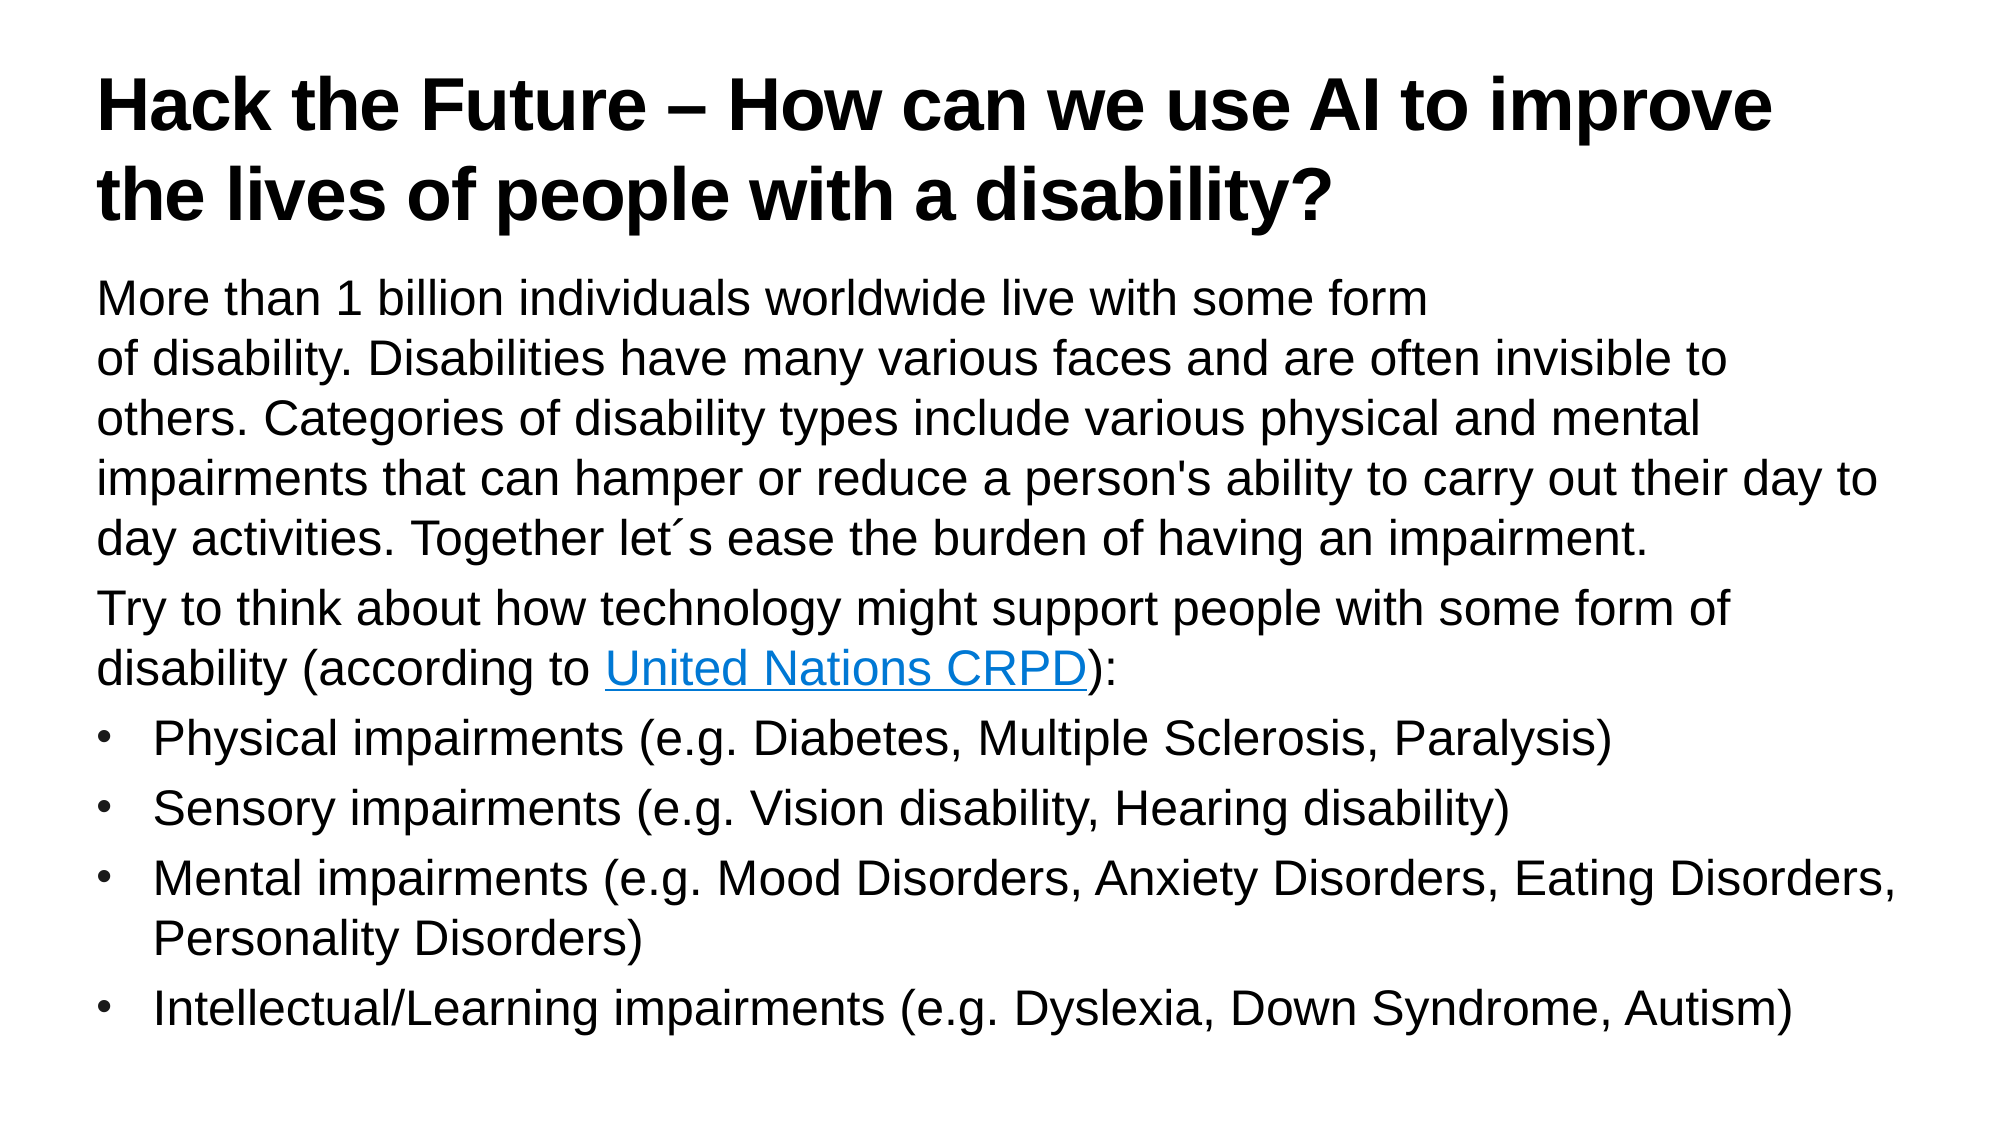

# Hack the Future – How can we use AI to improve the lives of people with a disability?
More than 1 billion individuals worldwide live with some form of disability. Disabilities have many various faces and are often invisible to others. Categories of disability types include various physical and mental impairments that can hamper or reduce a person's ability to carry out their day to day activities. Together let´s ease the burden of having an impairment.
Try to think about how technology might support people with some form of disability (according to United Nations CRPD):
Physical impairments (e.g. Diabetes, Multiple Sclerosis, Paralysis)
Sensory impairments (e.g. Vision disability, Hearing disability)
Mental impairments (e.g. Mood Disorders, Anxiety Disorders, Eating Disorders, Personality Disorders)
Intellectual/Learning impairments (e.g. Dyslexia, Down Syndrome, Autism)